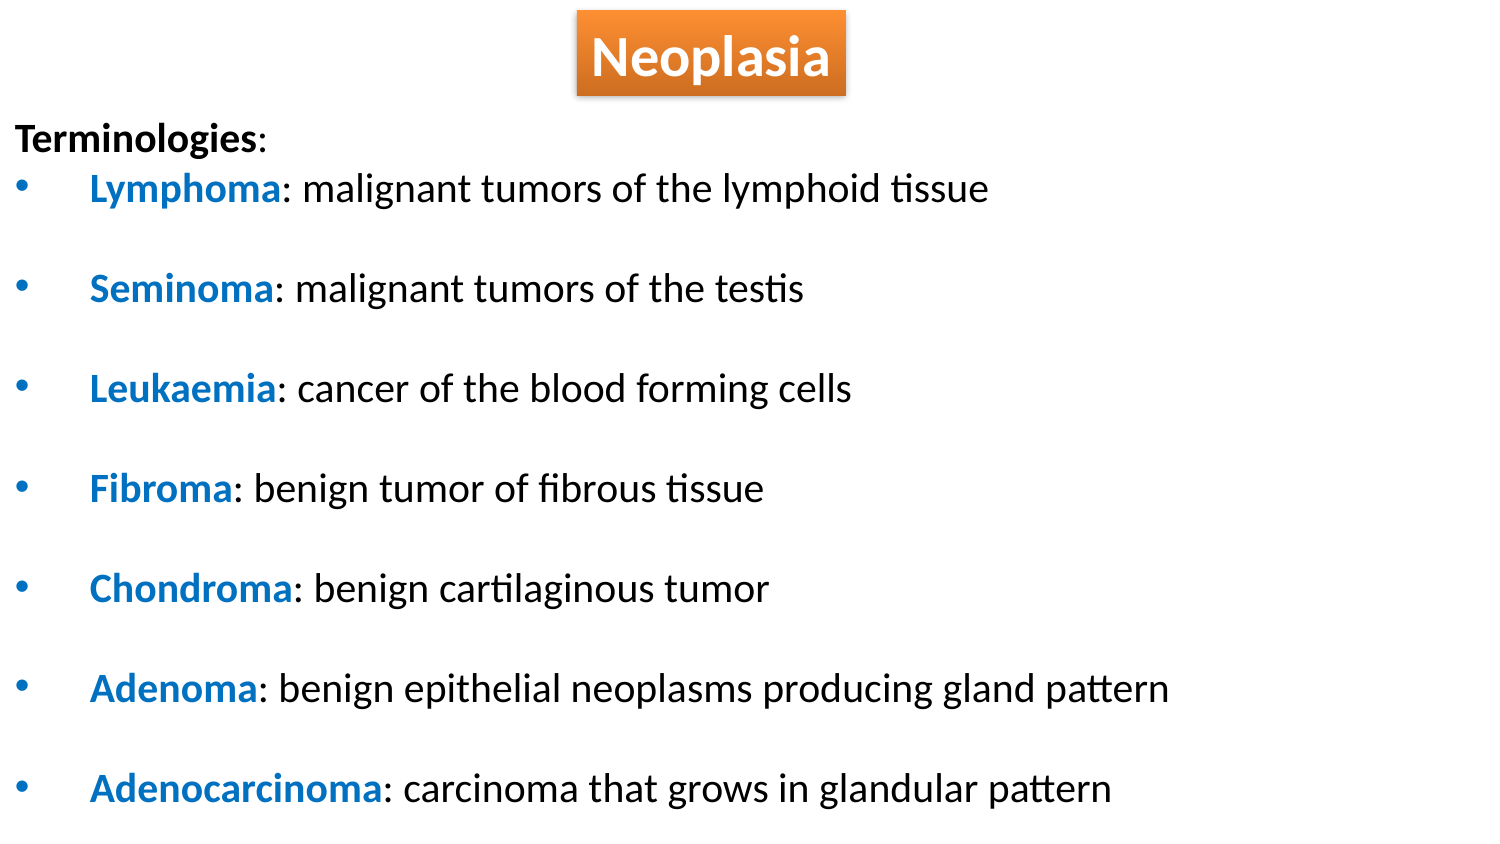

Neoplasia
Terminologies:
Lymphoma: malignant tumors of the lymphoid tissue

Seminoma: malignant tumors of the testis

Leukaemia: cancer of the blood forming cells

Fibroma: benign tumor of fibrous tissue

Chondroma: benign cartilaginous tumor

Adenoma: benign epithelial neoplasms producing gland pattern

Adenocarcinoma: carcinoma that grows in glandular pattern